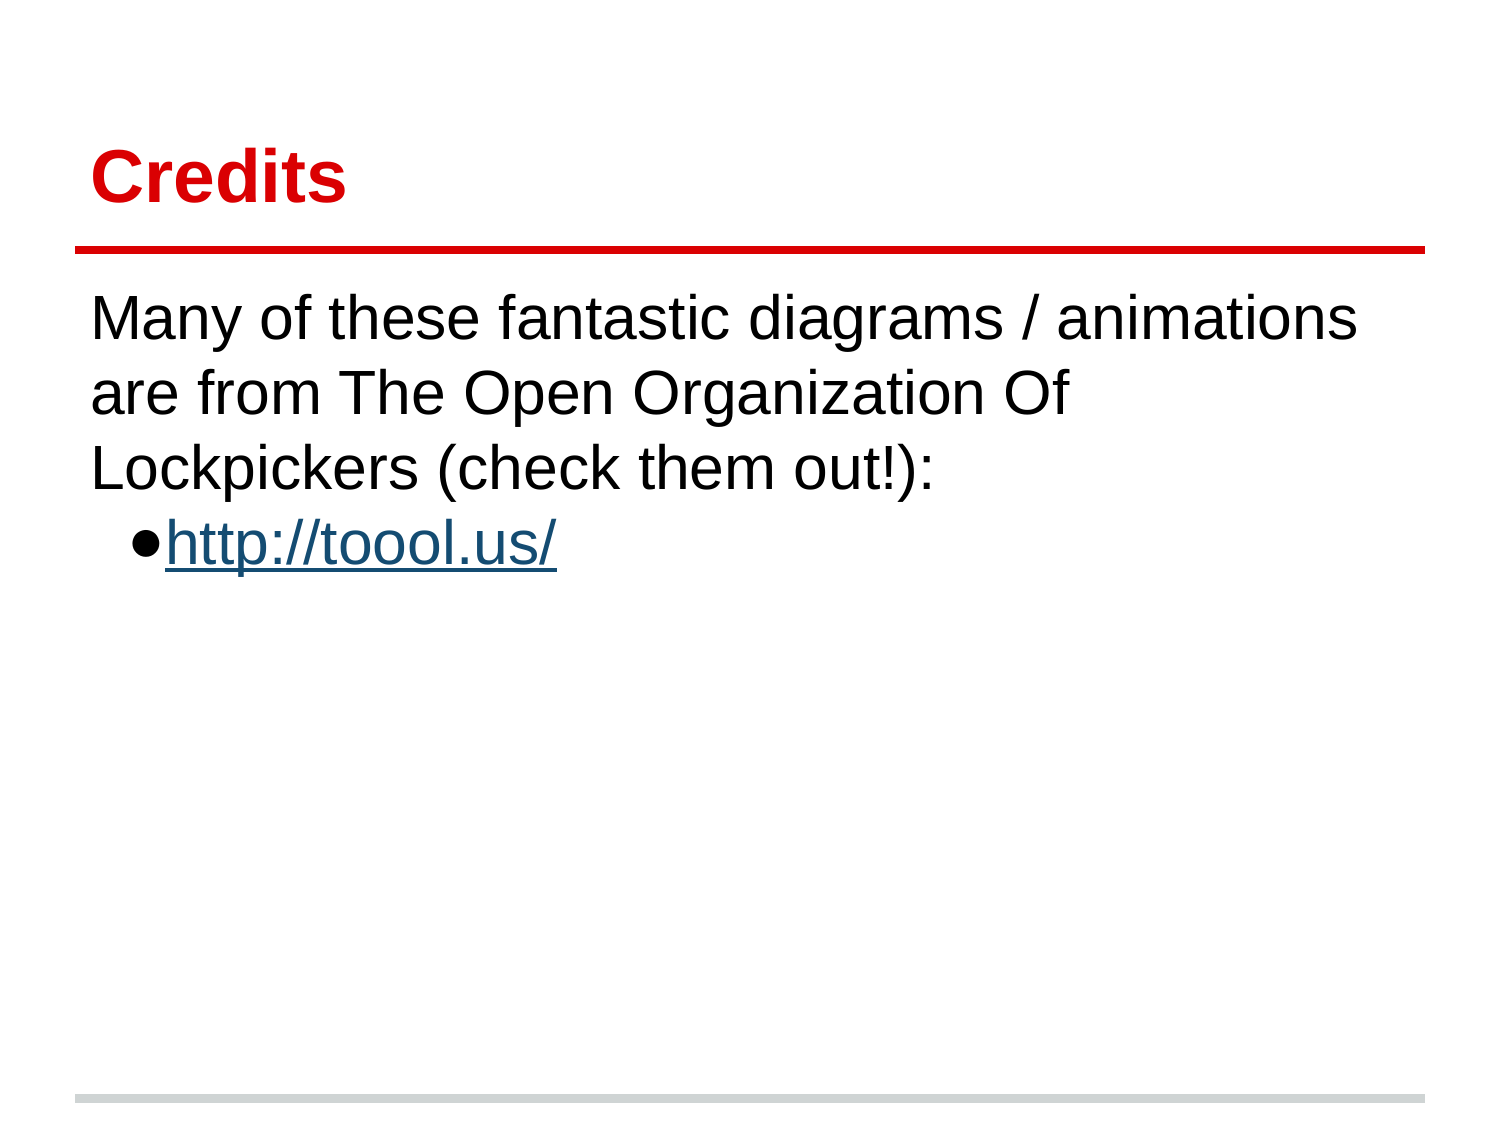

# Credits
Many of these fantastic diagrams / animations are from The Open Organization Of Lockpickers (check them out!):
http://toool.us/